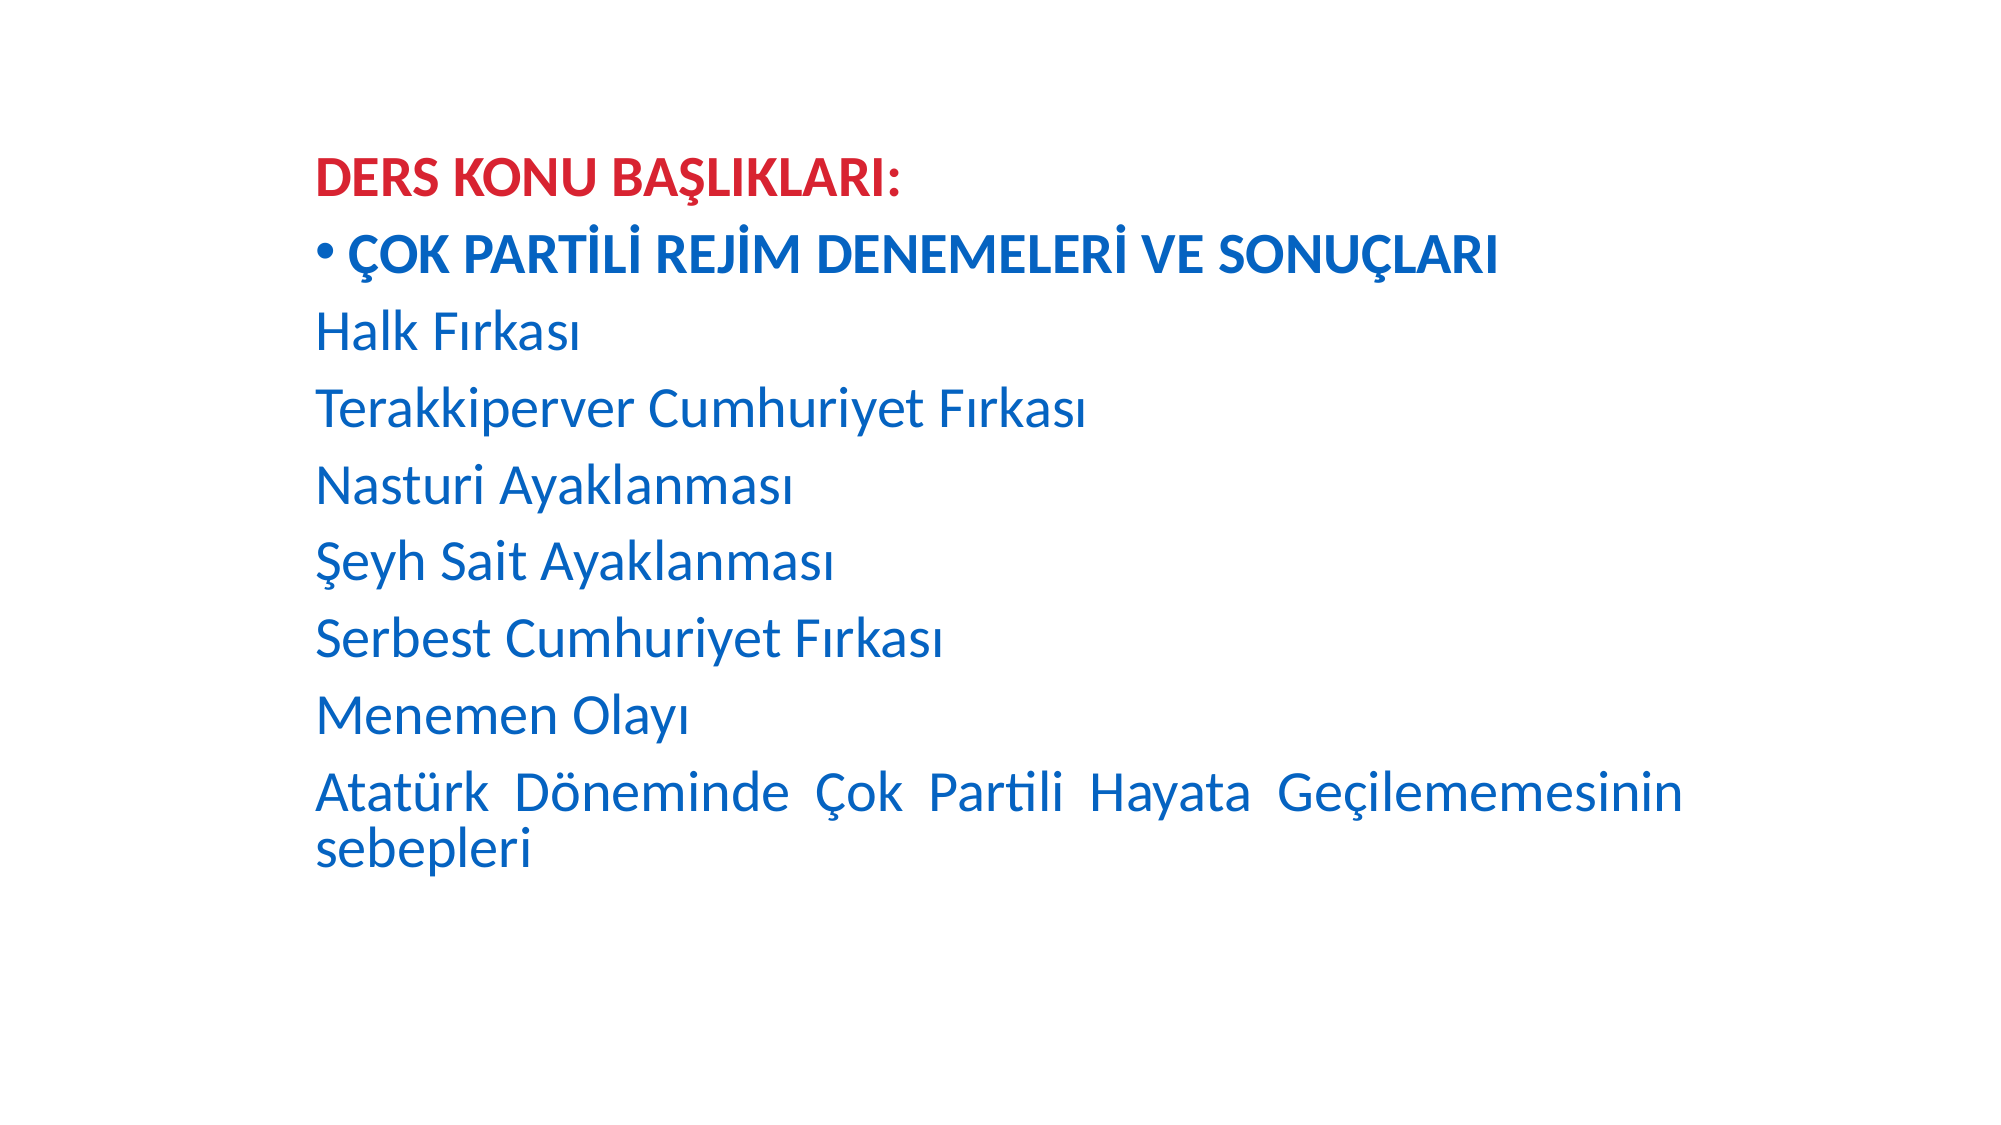

DERS KONU BAŞLIKLARI:
 ÇOK PARTİLİ REJİM DENEMELERİ VE SONUÇLARI
Halk Fırkası
Terakkiperver Cumhuriyet Fırkası
Nasturi Ayaklanması
Şeyh Sait Ayaklanması
Serbest Cumhuriyet Fırkası
Menemen Olayı
Atatürk Döneminde Çok Partili Hayata Geçilememesinin sebepleri